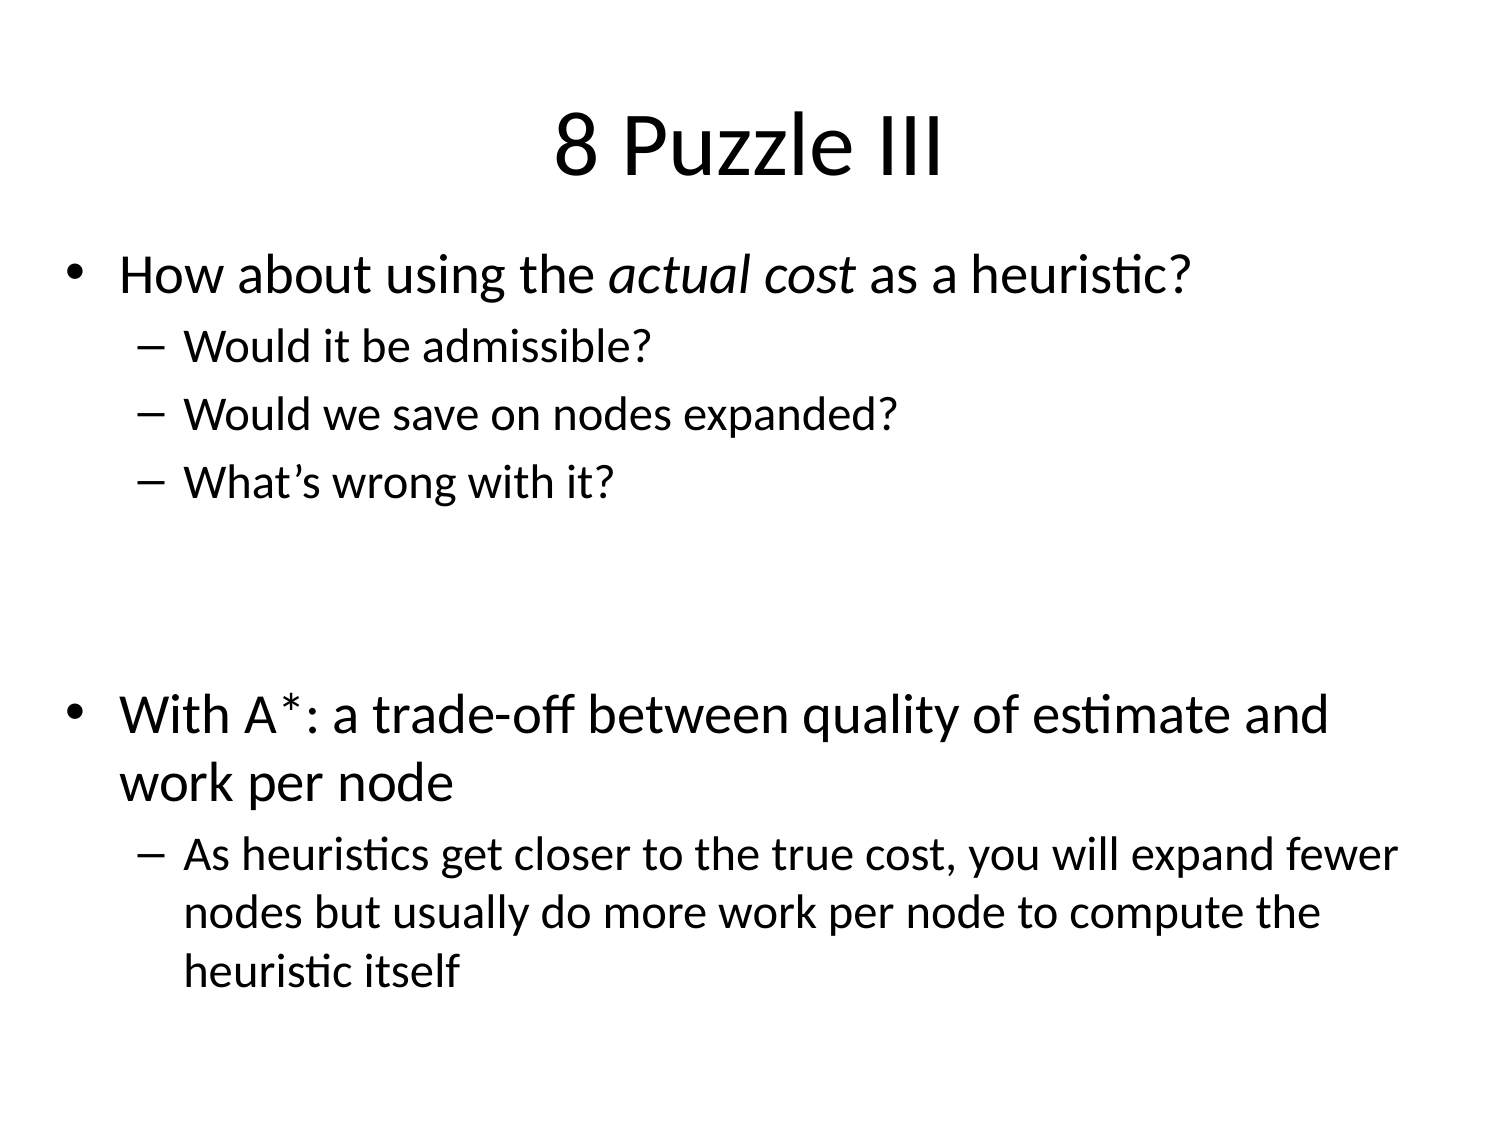

# 8 Puzzle III
How about using the actual cost as a heuristic?
Would it be admissible?
Would we save on nodes expanded?
What’s wrong with it?

With A*: a trade-off between quality of estimate and work per node
As heuristics get closer to the true cost, you will expand fewer nodes but usually do more work per node to compute the heuristic itself